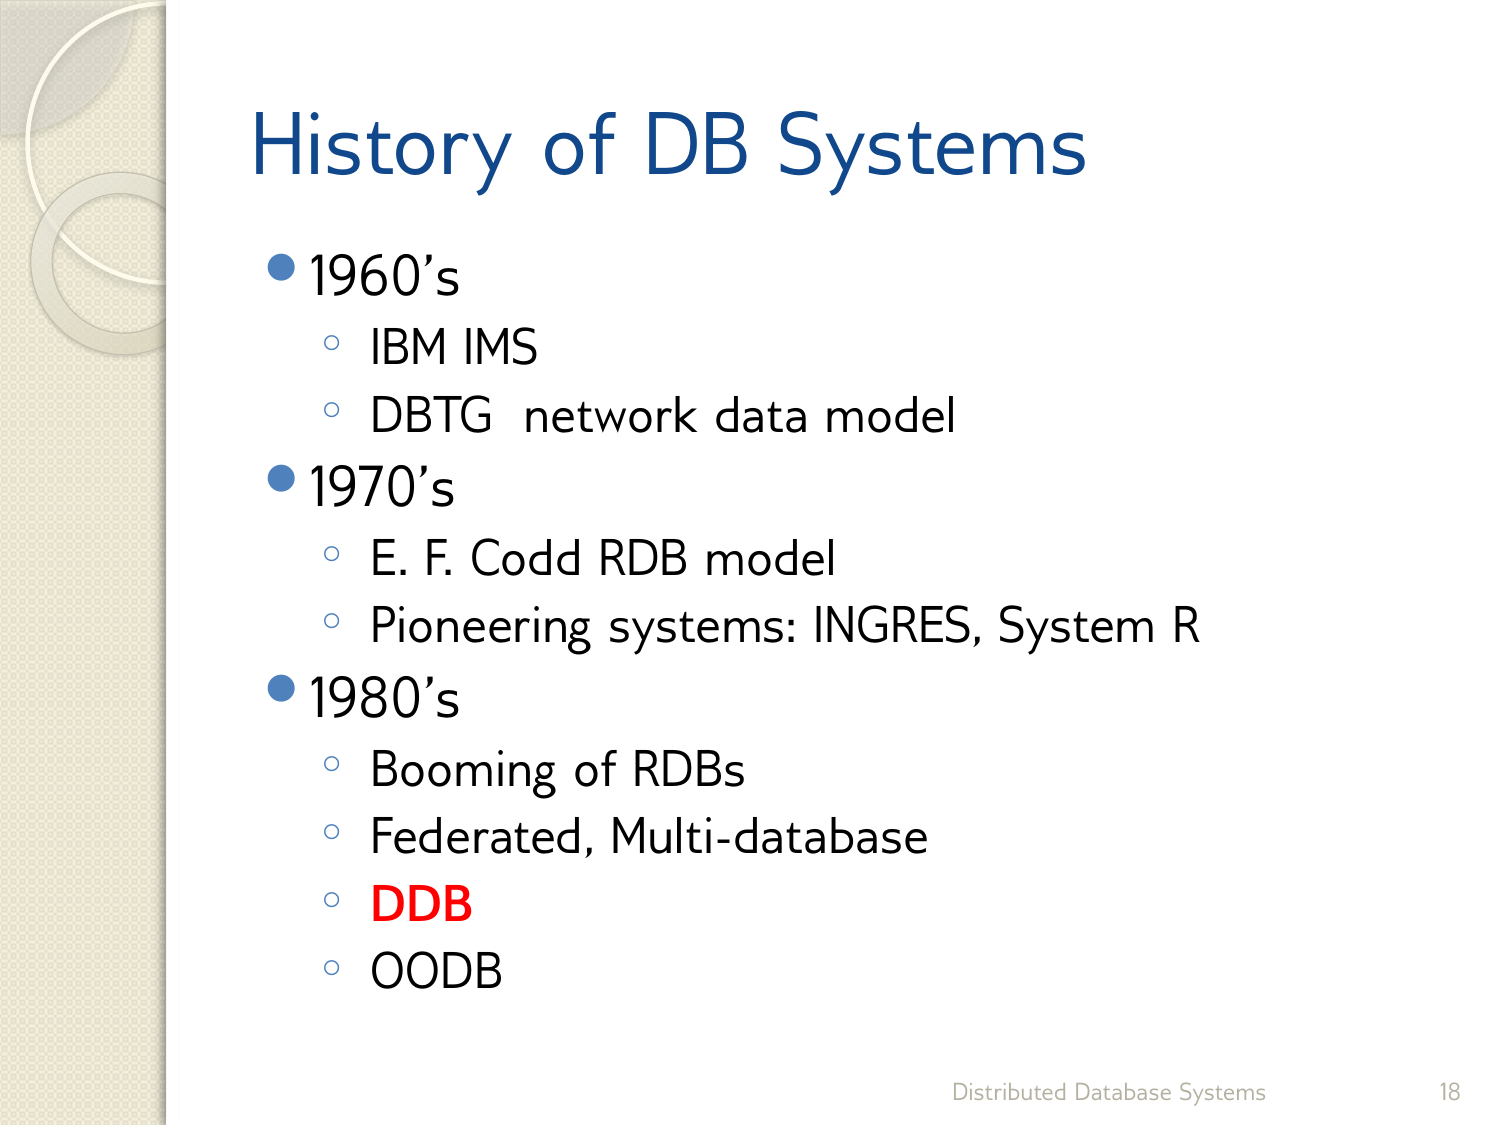

# History of DB Systems
1960’s
 IBM IMS
 DBTG  network data model
1970’s
 E. F. Codd RDB model
 Pioneering systems: INGRES, System R
1980’s
 Booming of RDBs
 Federated, Multi-database
 DDB
 OODB
Distributed Database Systems
18